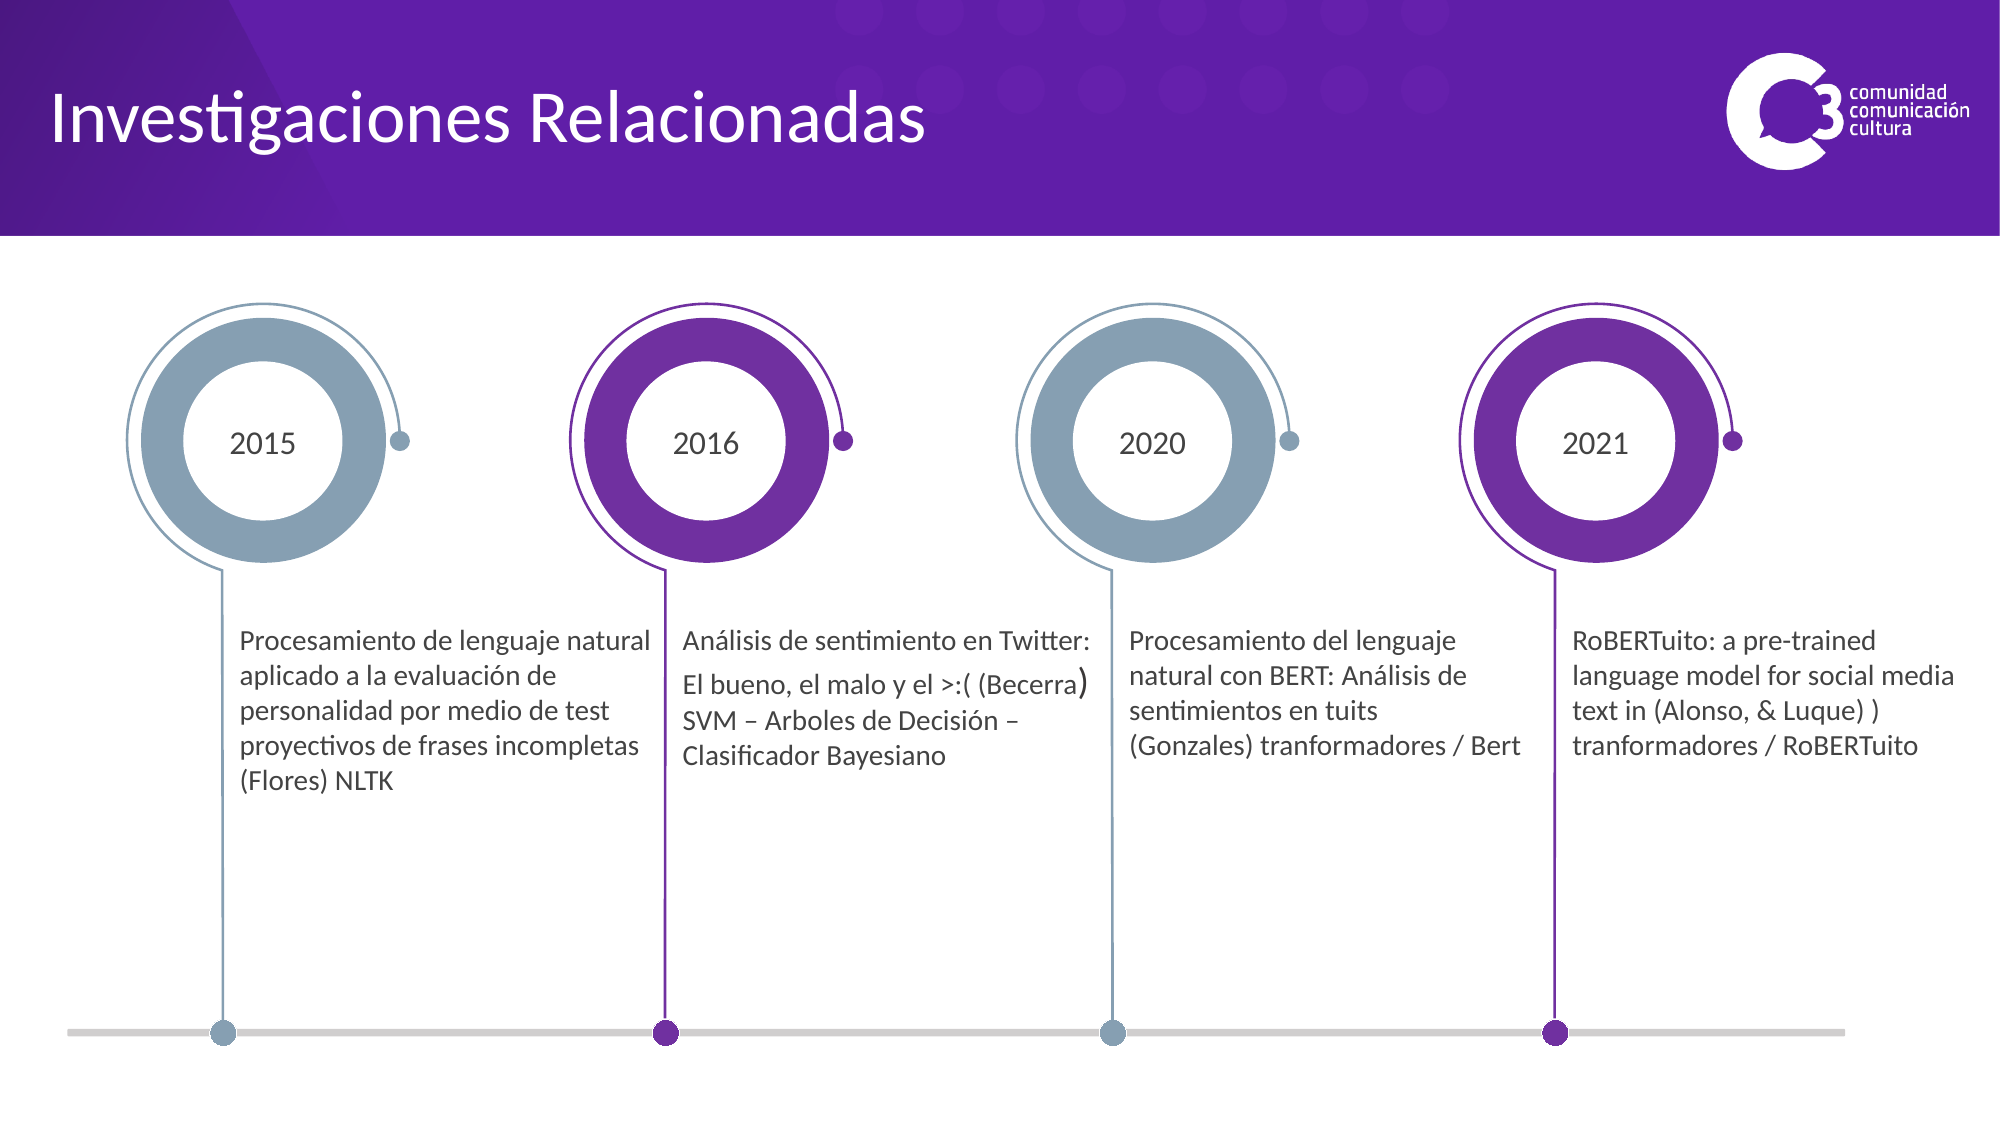

# Investigaciones Relacionadas

2015

Procesamiento de lenguaje natural aplicado a la evaluación de personalidad por medio de test proyectivos de frases incompletas (Flores) NLTK

2016

Análisis de sentimiento en Twitter: El bueno, el malo y el >:( (Becerra) SVM – Arboles de Decisión – Clasificador Bayesiano

2020

Procesamiento del lenguaje natural con BERT: Análisis de sentimientos en tuits
(Gonzales) tranformadores / Bert

2021

RoBERTuito: a pre-trained language model for social media text in (Alonso, & Luque) ) tranformadores / RoBERTuito